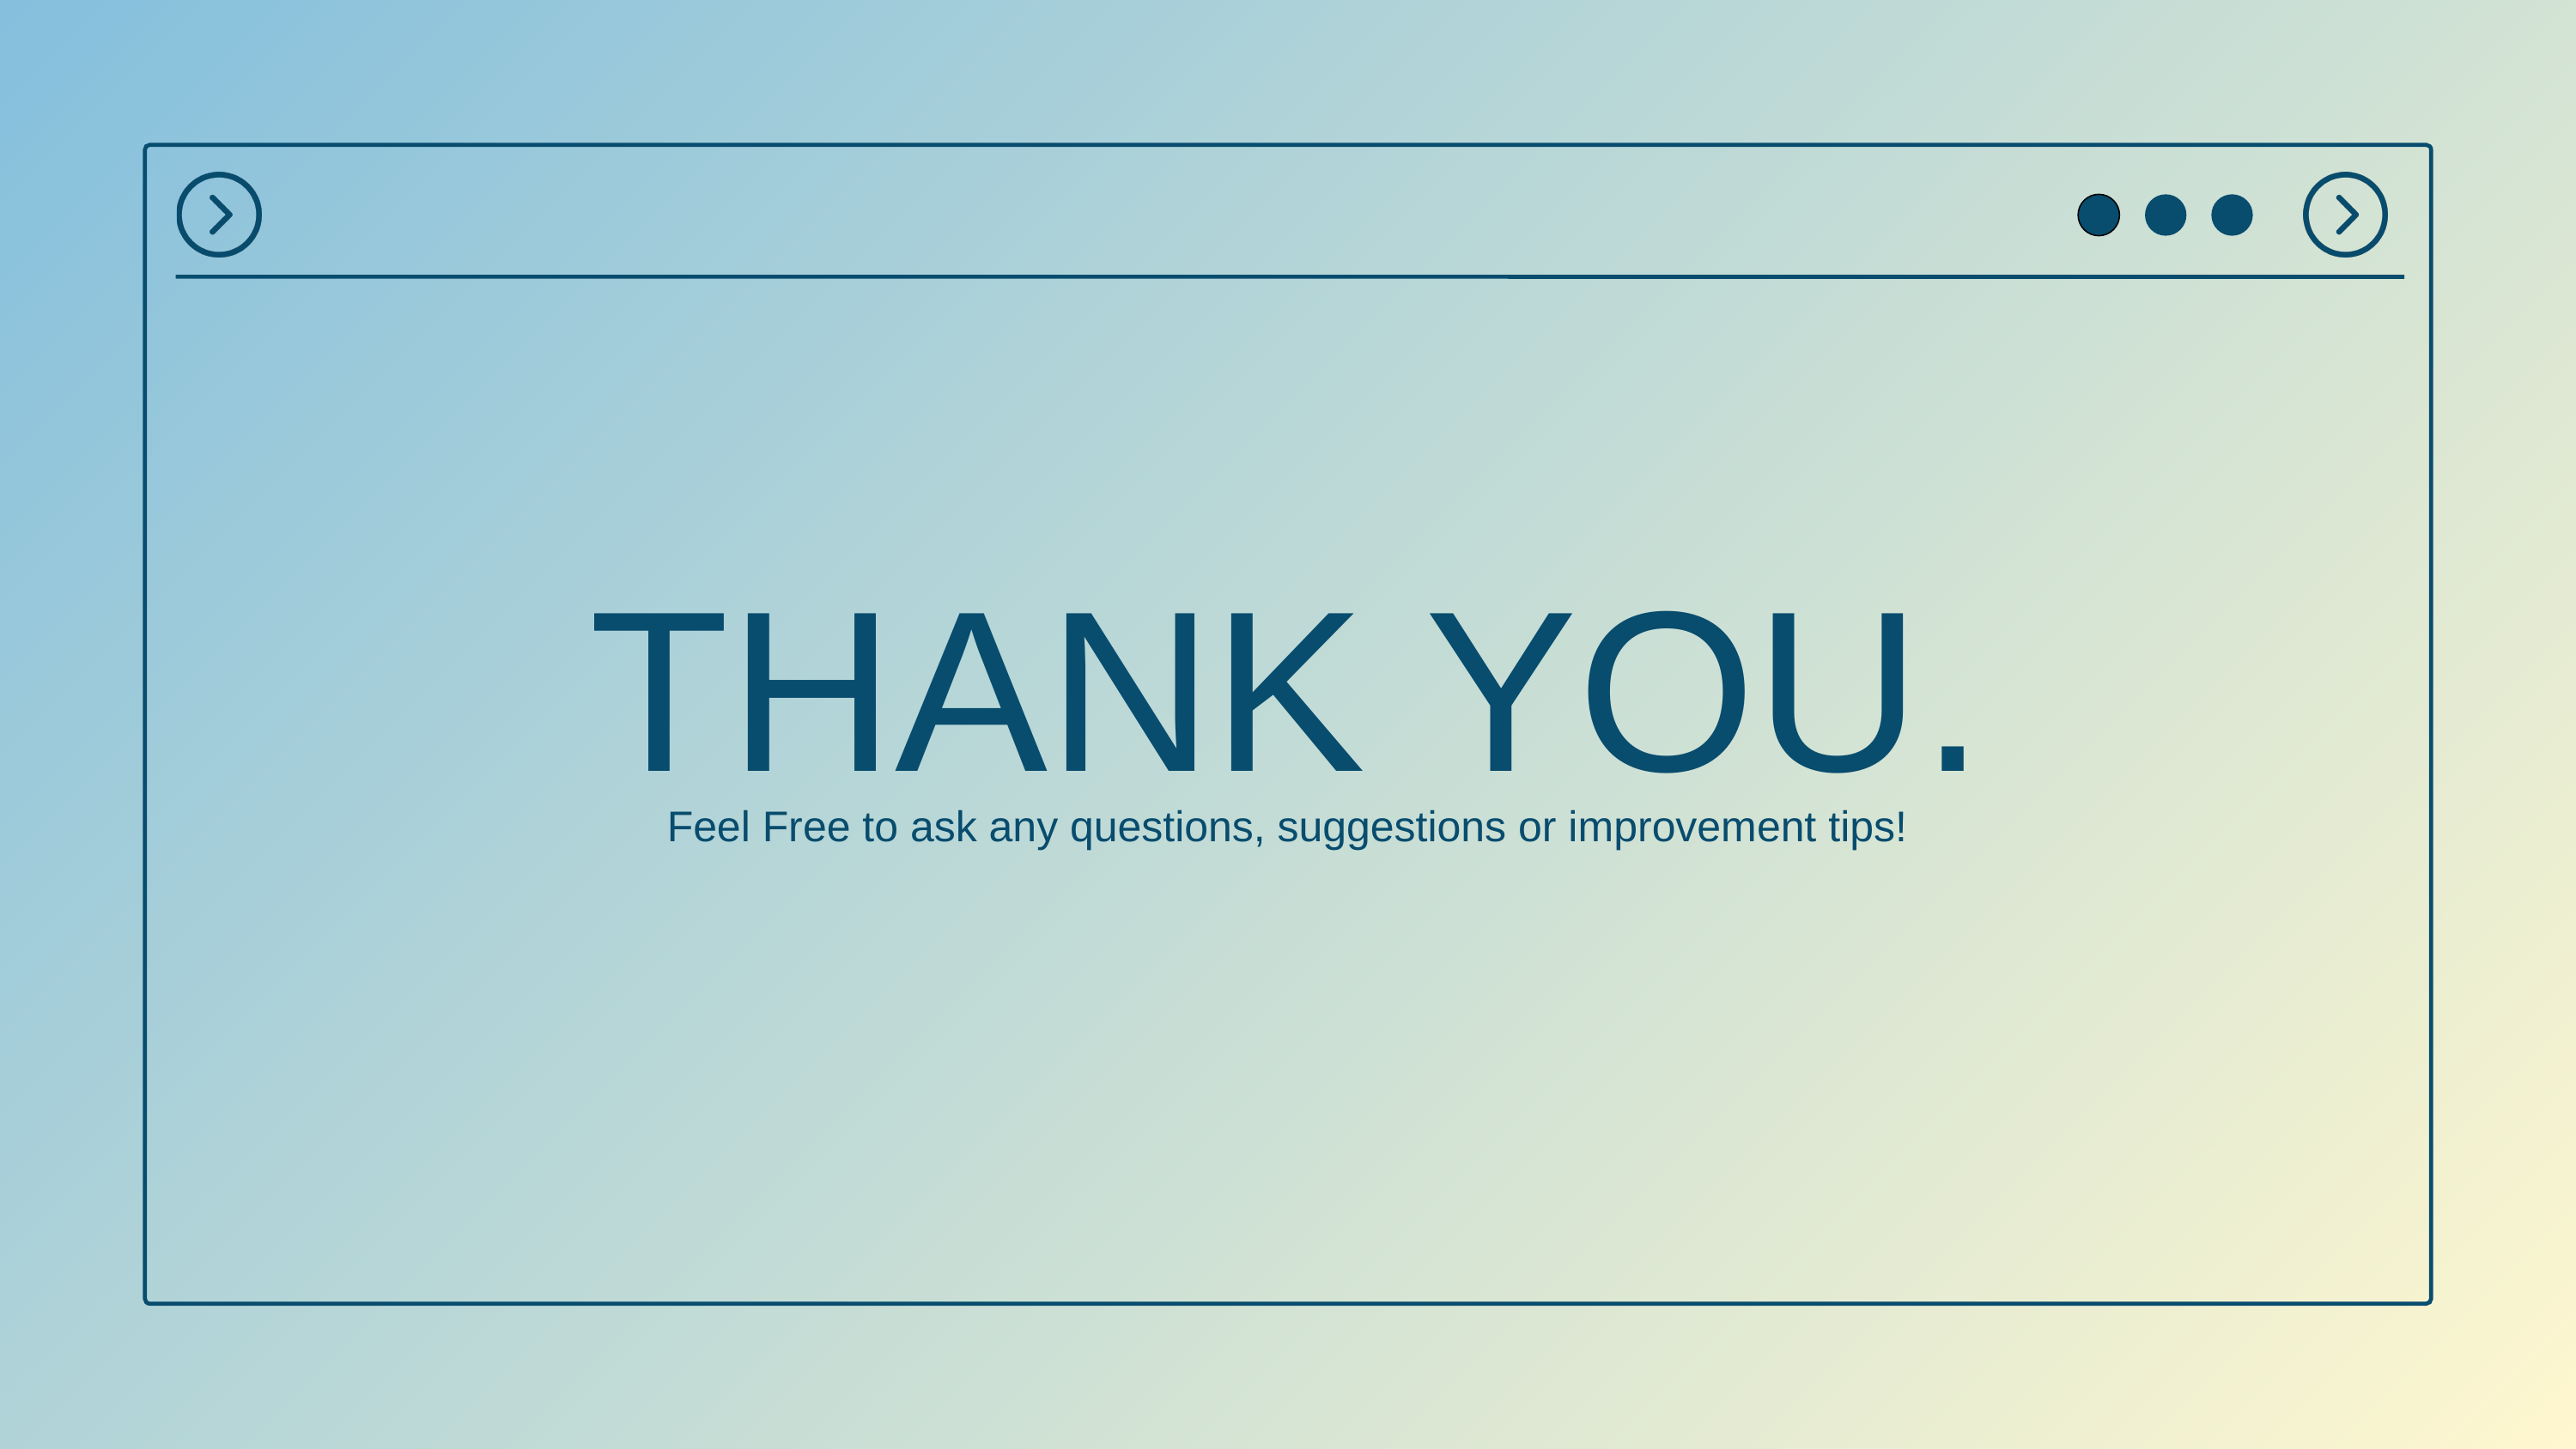

THANK YOU.
Feel Free to ask any questions, suggestions or improvement tips!